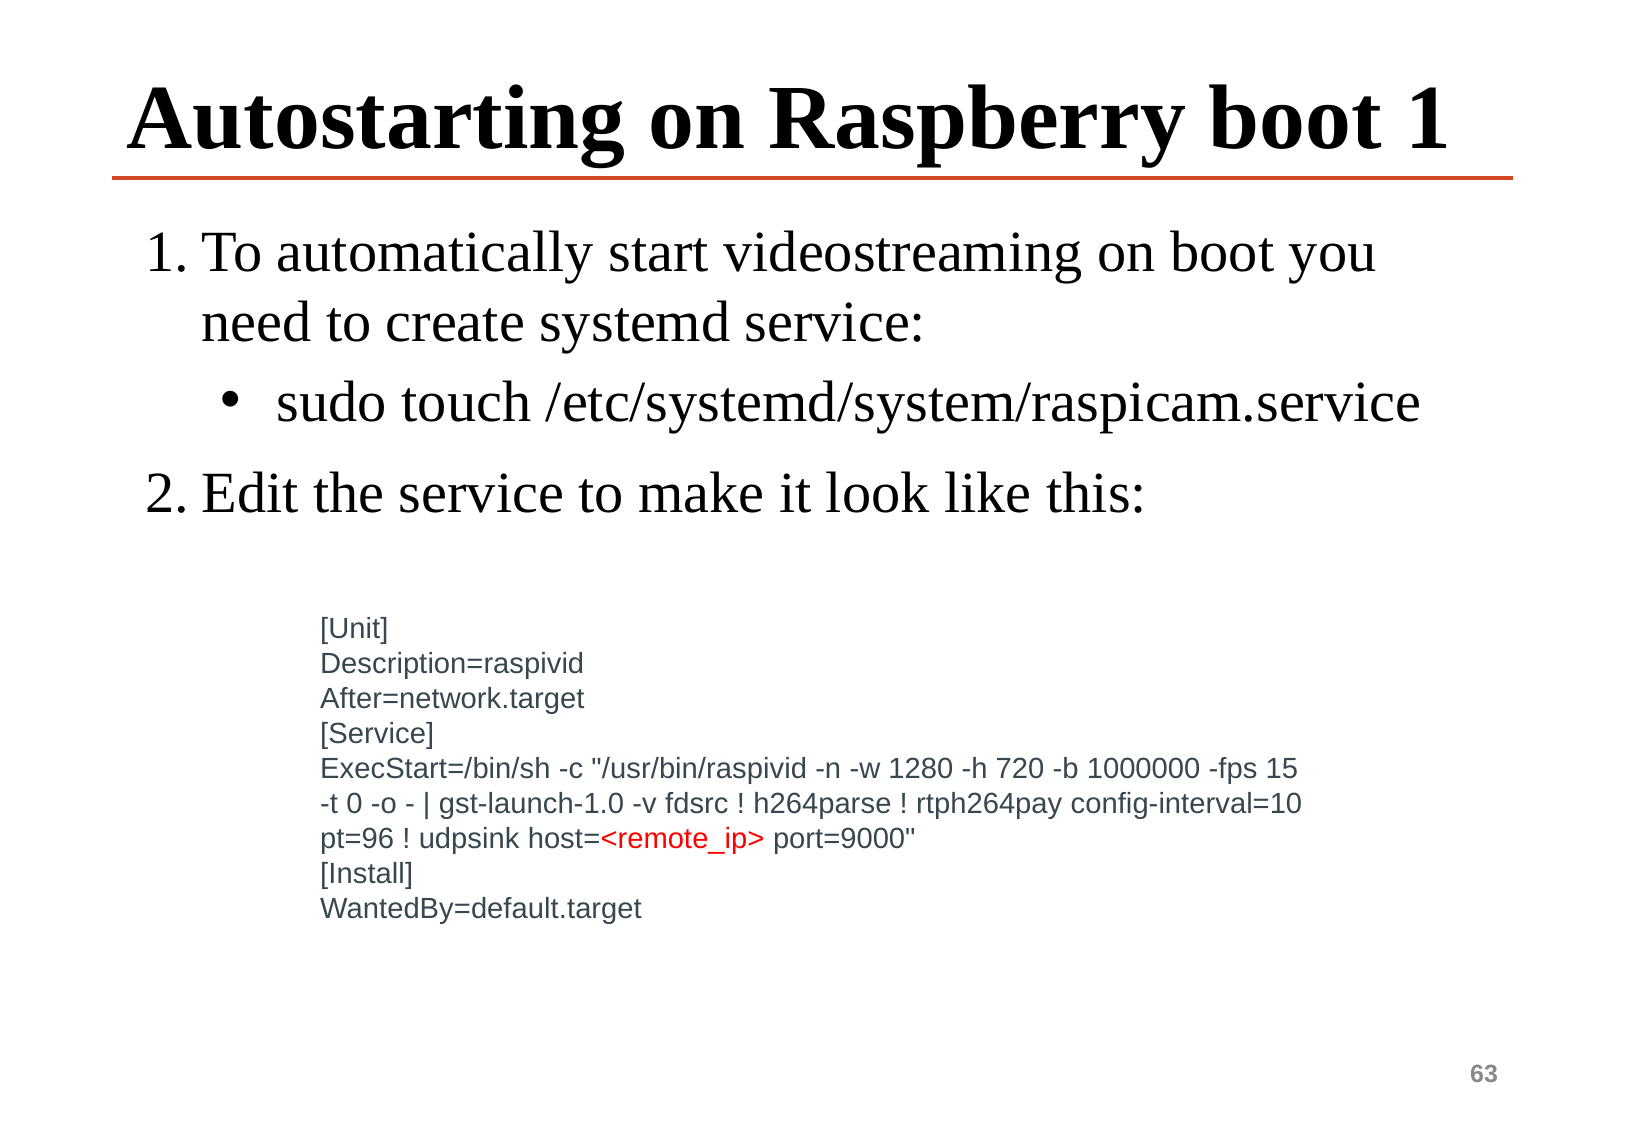

# Autostarting on Raspberry boot 1
To automatically start videostreaming on boot you need to create systemd service:
sudo touch /etc/systemd/system/raspicam.service
Edit the service to make it look like this:

[Unit]
Description=raspivid
After=network.target
[Service]
ExecStart=/bin/sh -c "/usr/bin/raspivid -n -w 1280 -h 720 -b 1000000 -fps 15 -t 0 -o - | gst-launch-1.0 -v fdsrc ! h264parse ! rtph264pay config-interval=10 pt=96 ! udpsink host=<remote_ip> port=9000"
[Install]
WantedBy=default.target
63